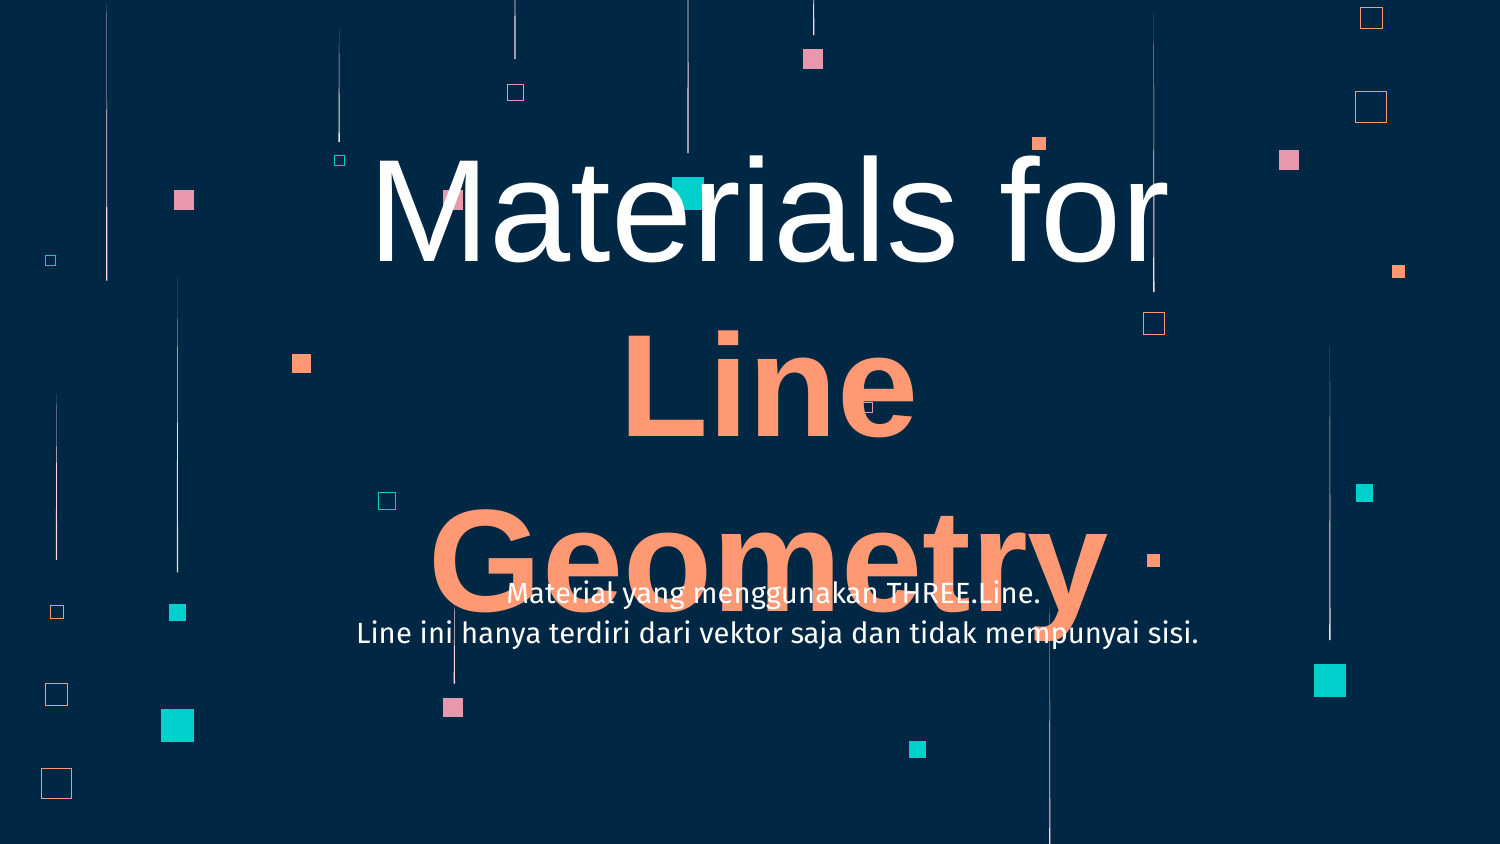

# Materials for Line Geometry
Material yang menggunakan THREE.Line.
Line ini hanya terdiri dari vektor saja dan tidak mempunyai sisi.